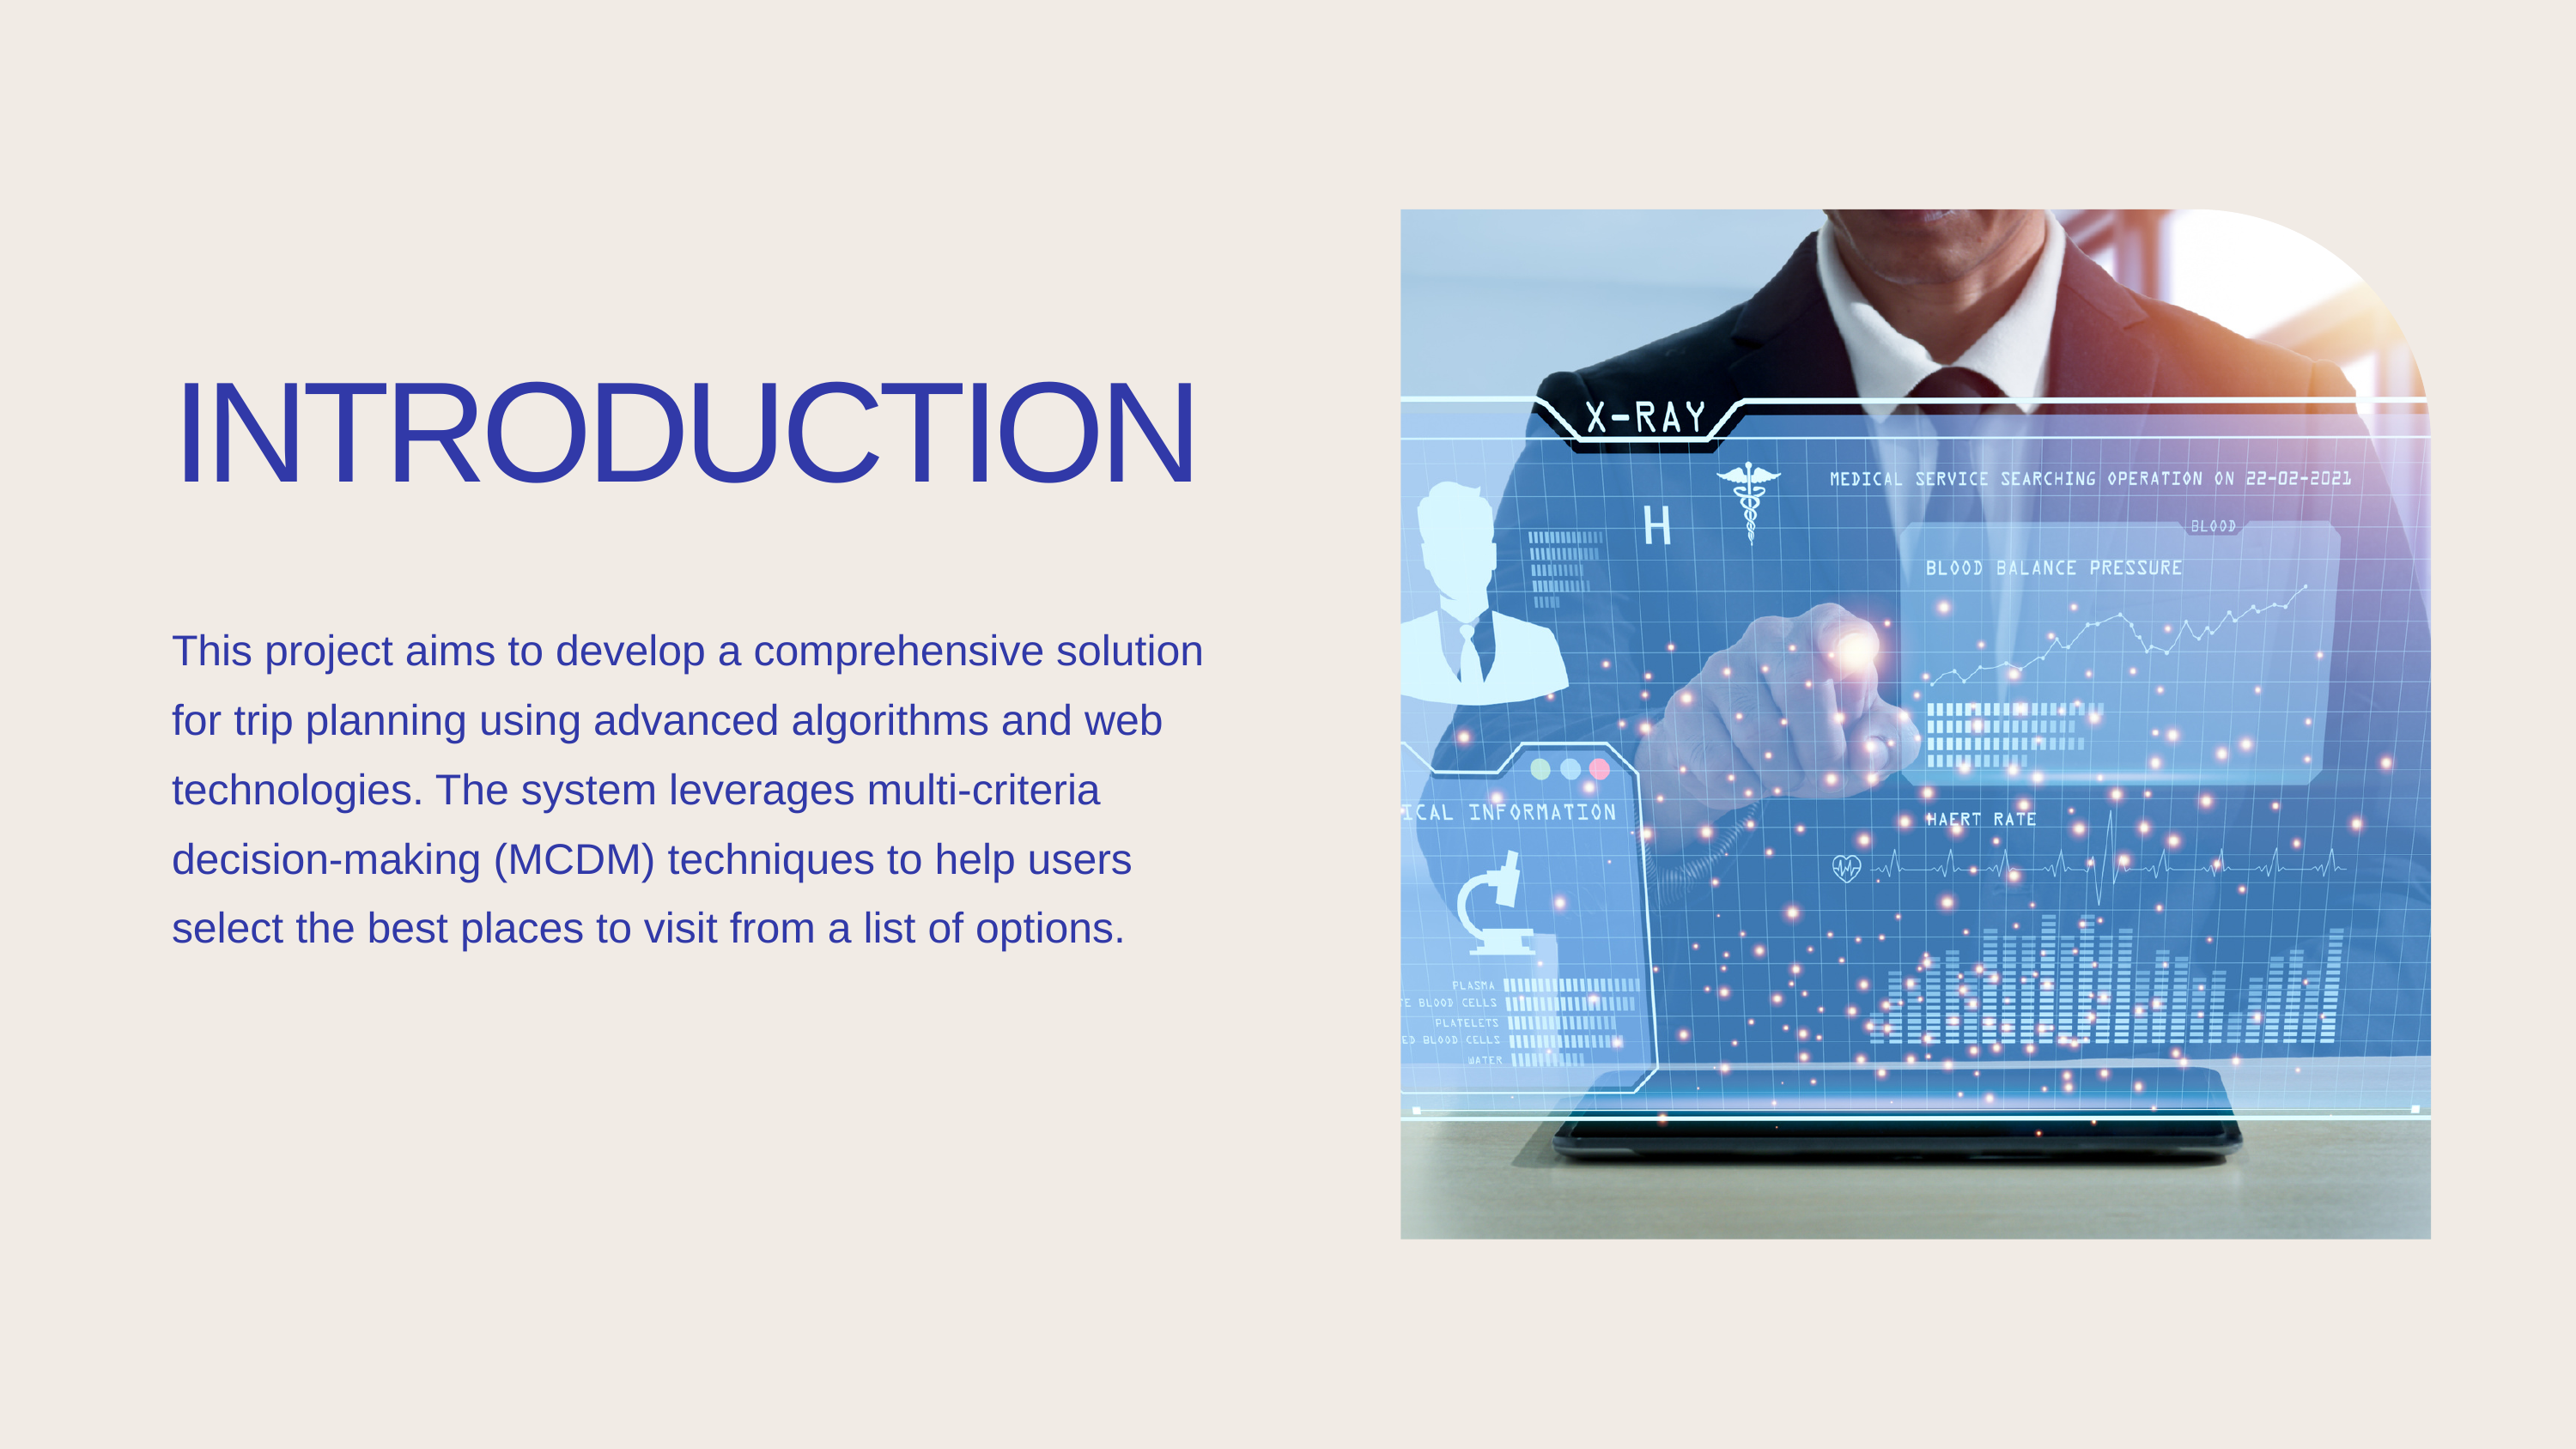

INTRODUCTION
This project aims to develop a comprehensive solution for trip planning using advanced algorithms and web technologies. The system leverages multi-criteria decision-making (MCDM) techniques to help users select the best places to visit from a list of options.